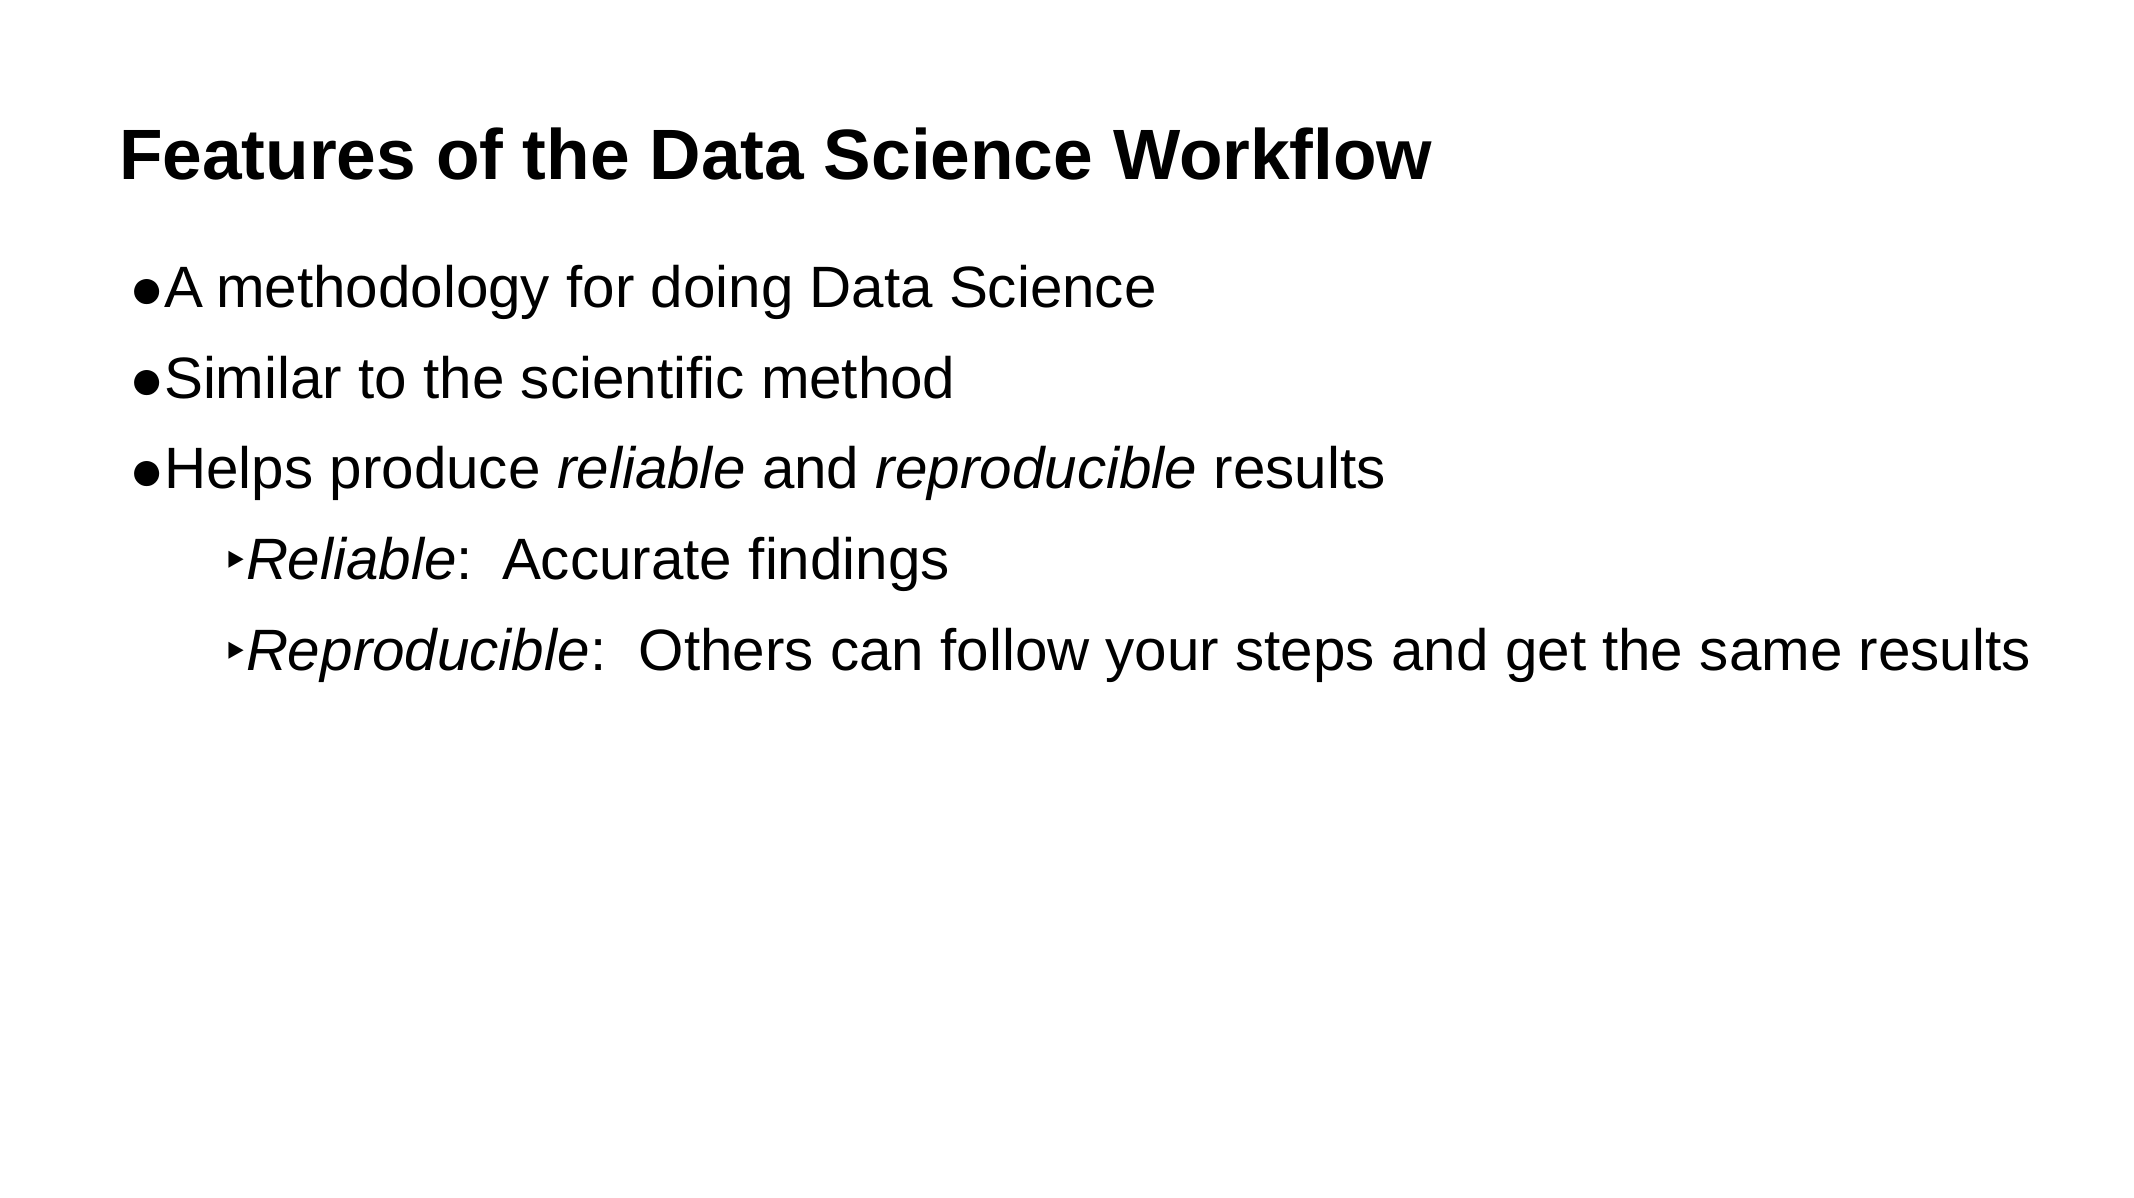

# Features of the Data Science Workflow
A methodology for doing Data Science
Similar to the scientific method
Helps produce reliable and reproducible results
Reliable:  Accurate findings
Reproducible:  Others can follow your steps and get the same results